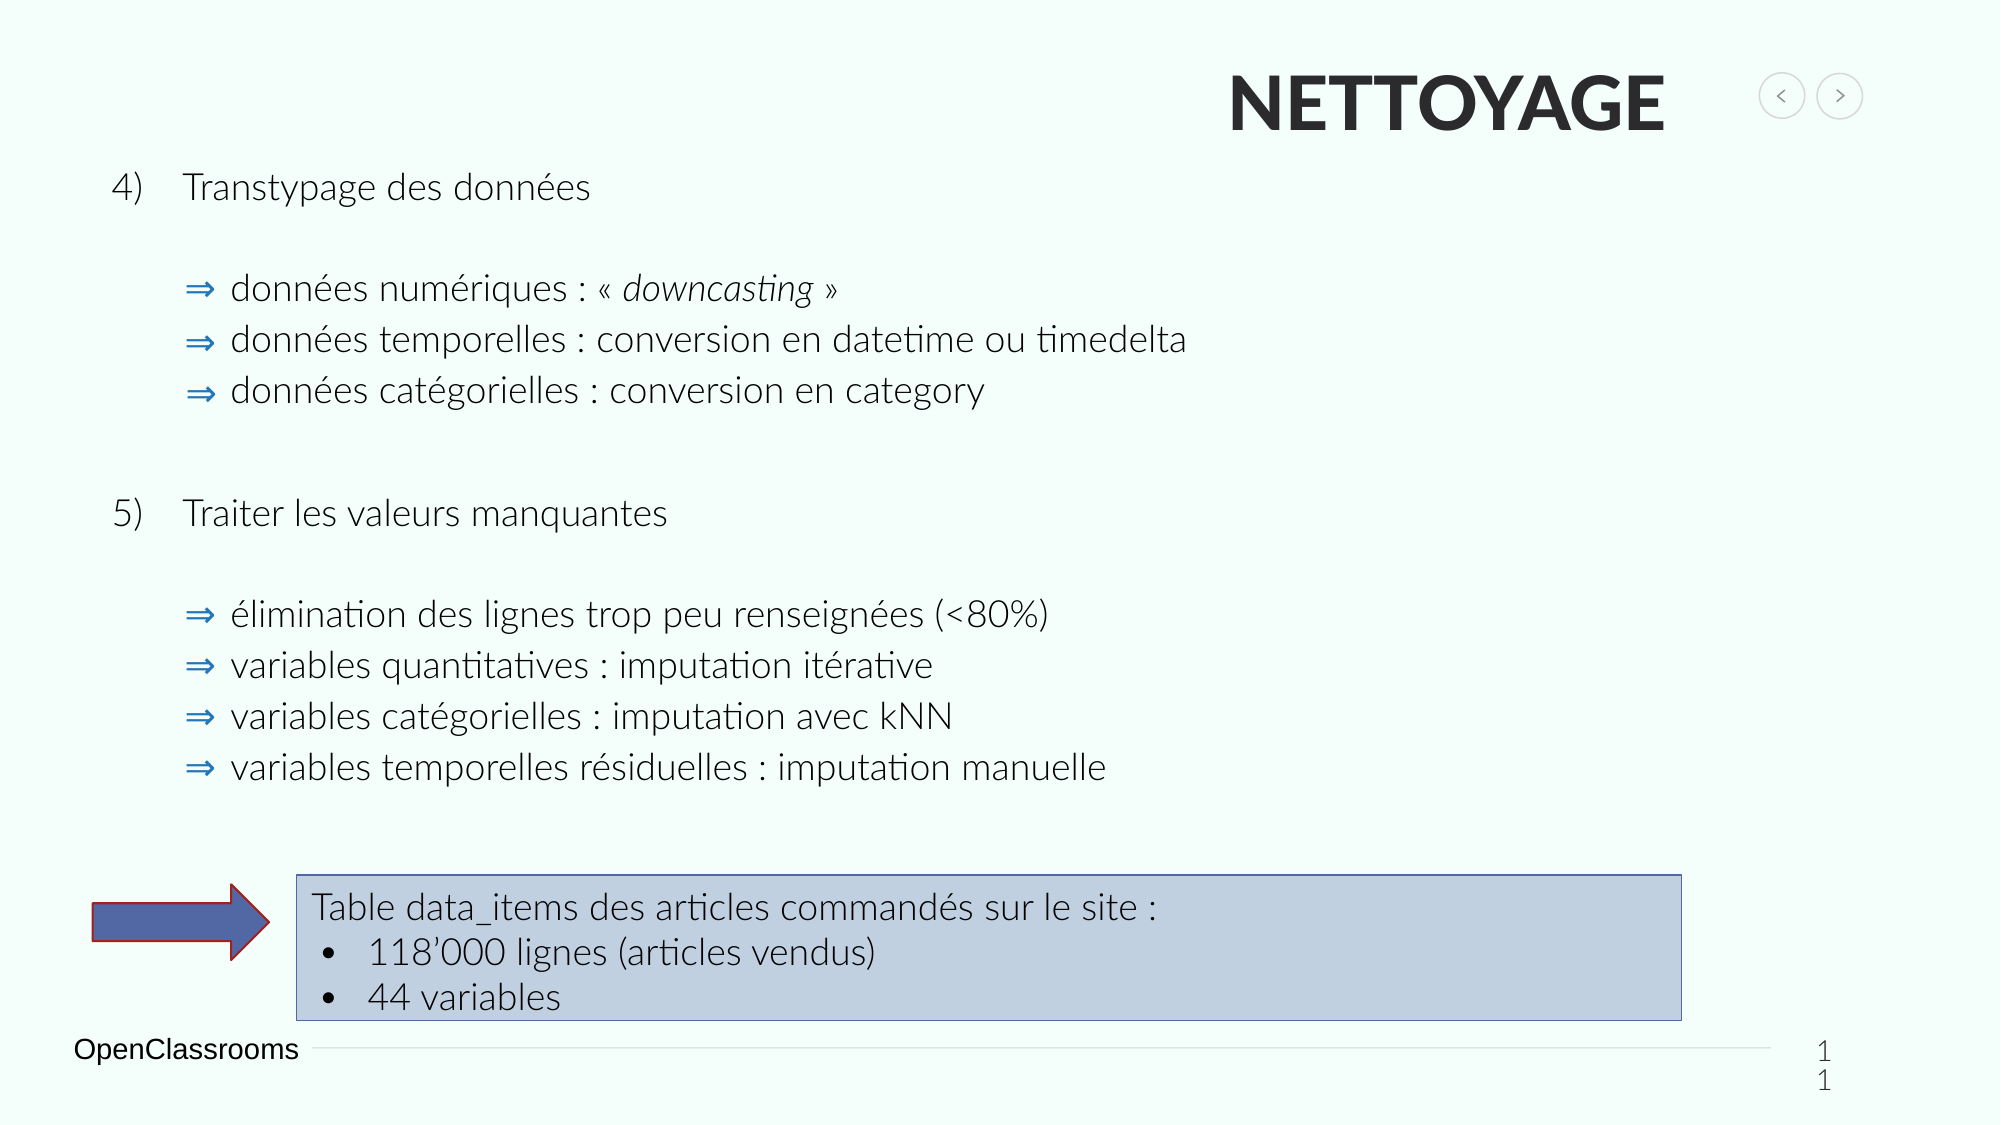

# Nettoyage
Transtypage des données

 données numériques : « downcasting »
 données temporelles : conversion en datetime ou timedelta
 données catégorielles : conversion en category

Traiter les valeurs manquantes

 élimination des lignes trop peu renseignées (<80%)
 variables quantitatives : imputation itérative
 variables catégorielles : imputation avec kNN
 variables temporelles résiduelles : imputation manuelle
Table data_items des articles commandés sur le site :
118’000 lignes (articles vendus)
44 variables